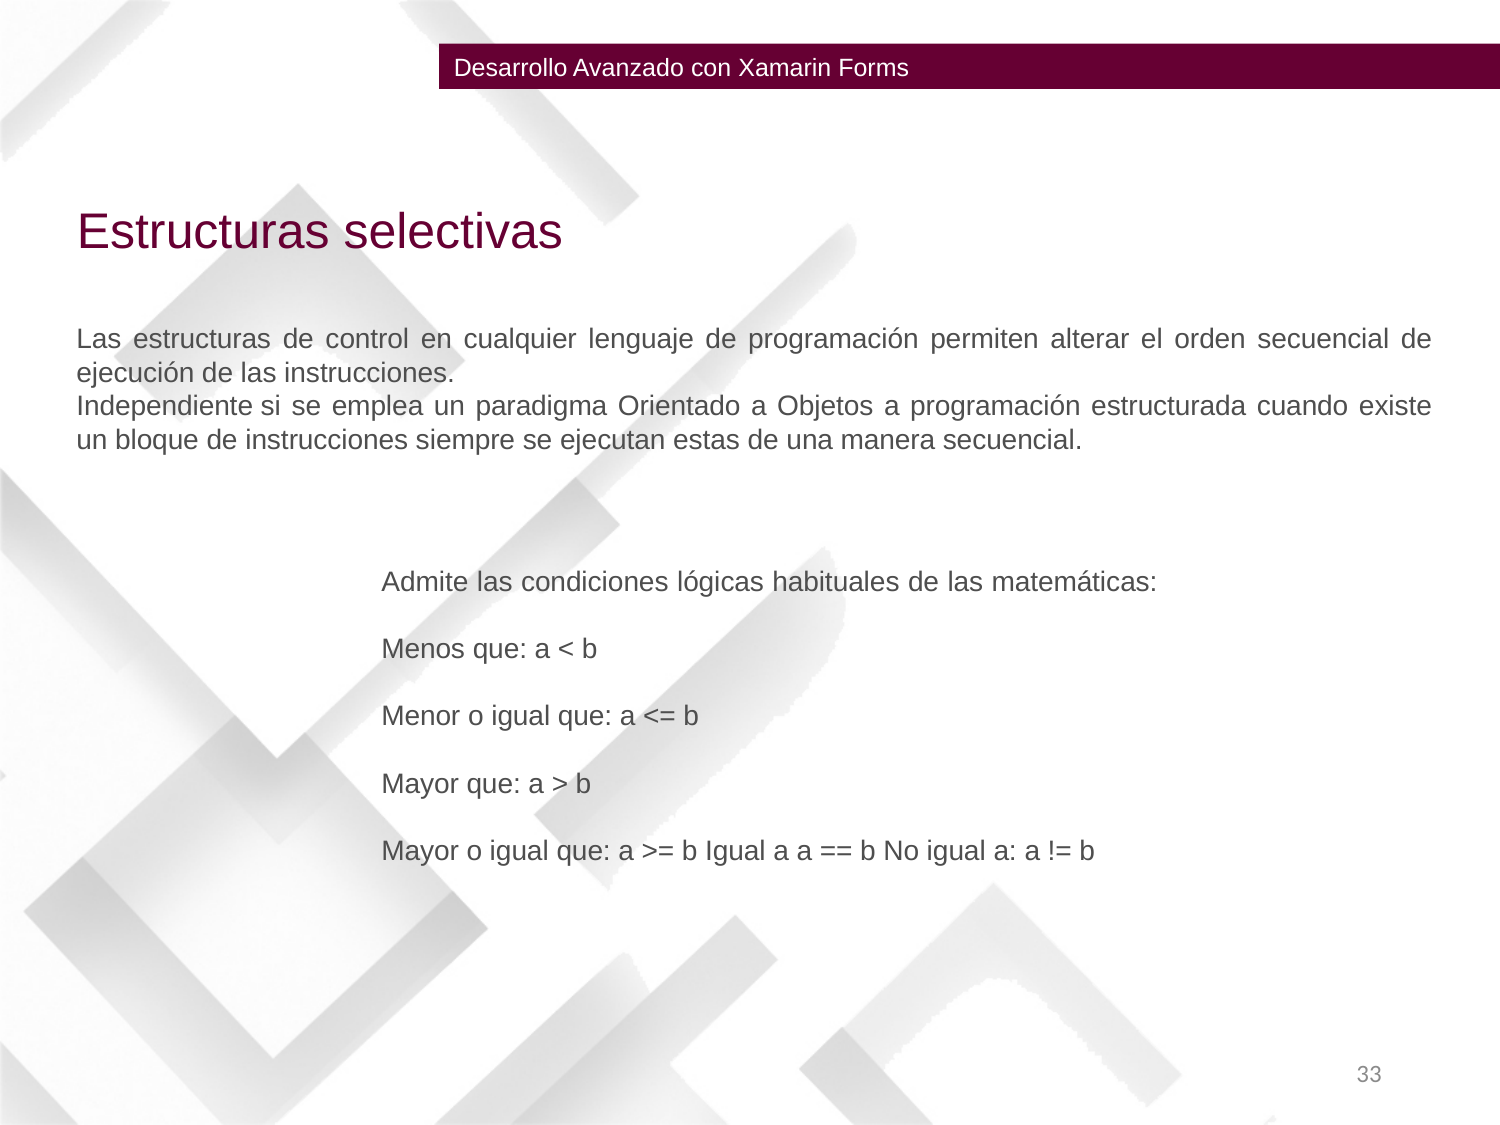

Desarrollo Avanzado con Xamarin Forms
# Estructuras selectivas
Las estructuras de control en cualquier lenguaje de programación permiten alterar el orden secuencial de ejecución de las instrucciones.
Independiente si se emplea un paradigma Orientado a Objetos a programación estructurada cuando existe un bloque de instrucciones siempre se ejecutan estas de una manera secuencial.

Admite las condiciones lógicas habituales de las matemáticas:

Menos que: a < b

Menor o igual que: a <= b

Mayor que: a > b

Mayor o igual que: a >= b Igual a a == b No igual a: a != b
33